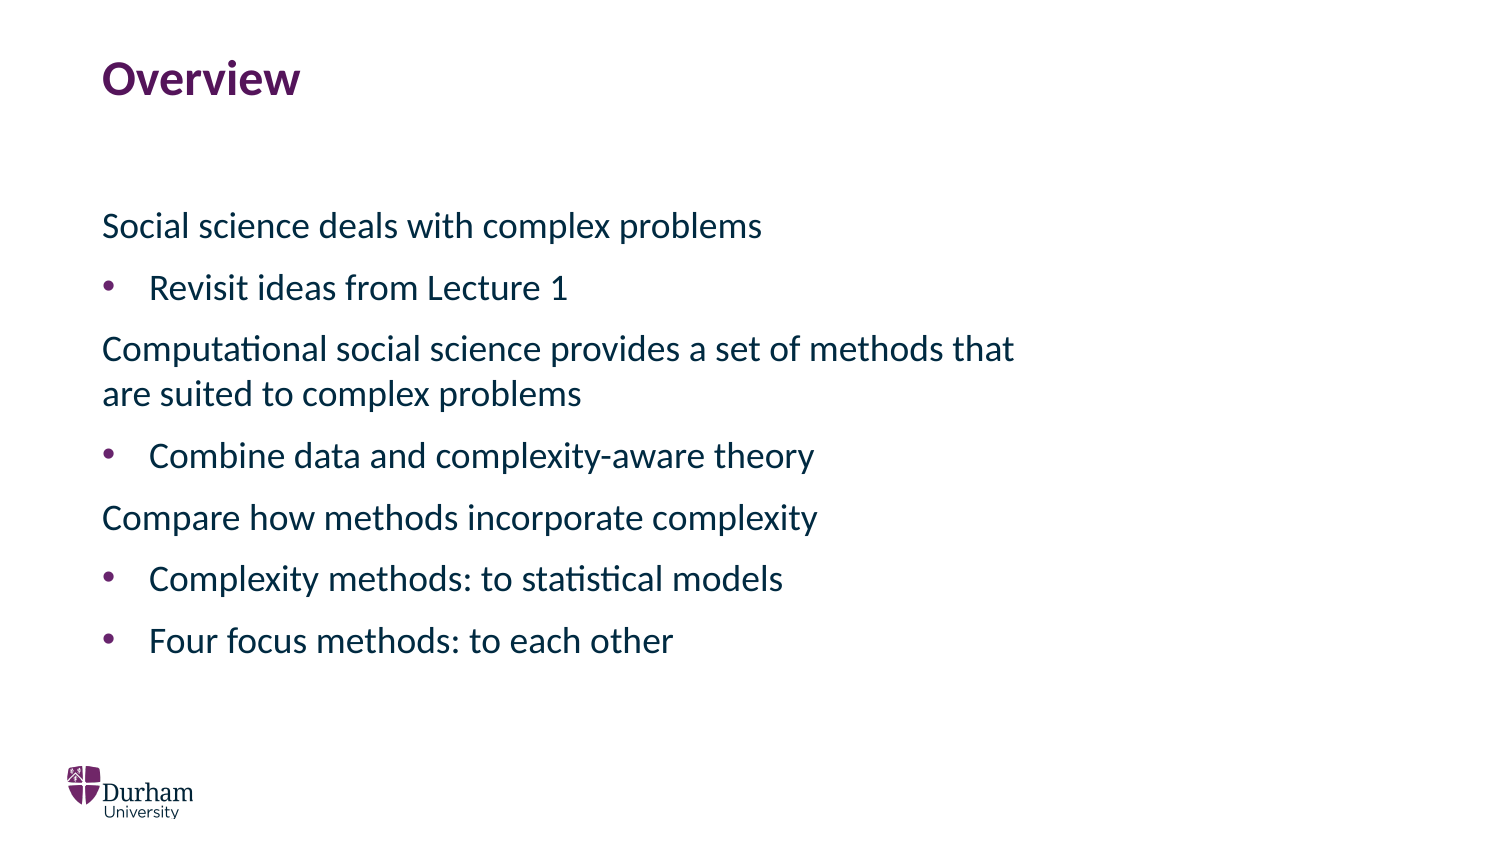

# Overview
Social science deals with complex problems
Revisit ideas from Lecture 1
Computational social science provides a set of methods that are suited to complex problems
Combine data and complexity-aware theory
Compare how methods incorporate complexity
Complexity methods: to statistical models
Four focus methods: to each other